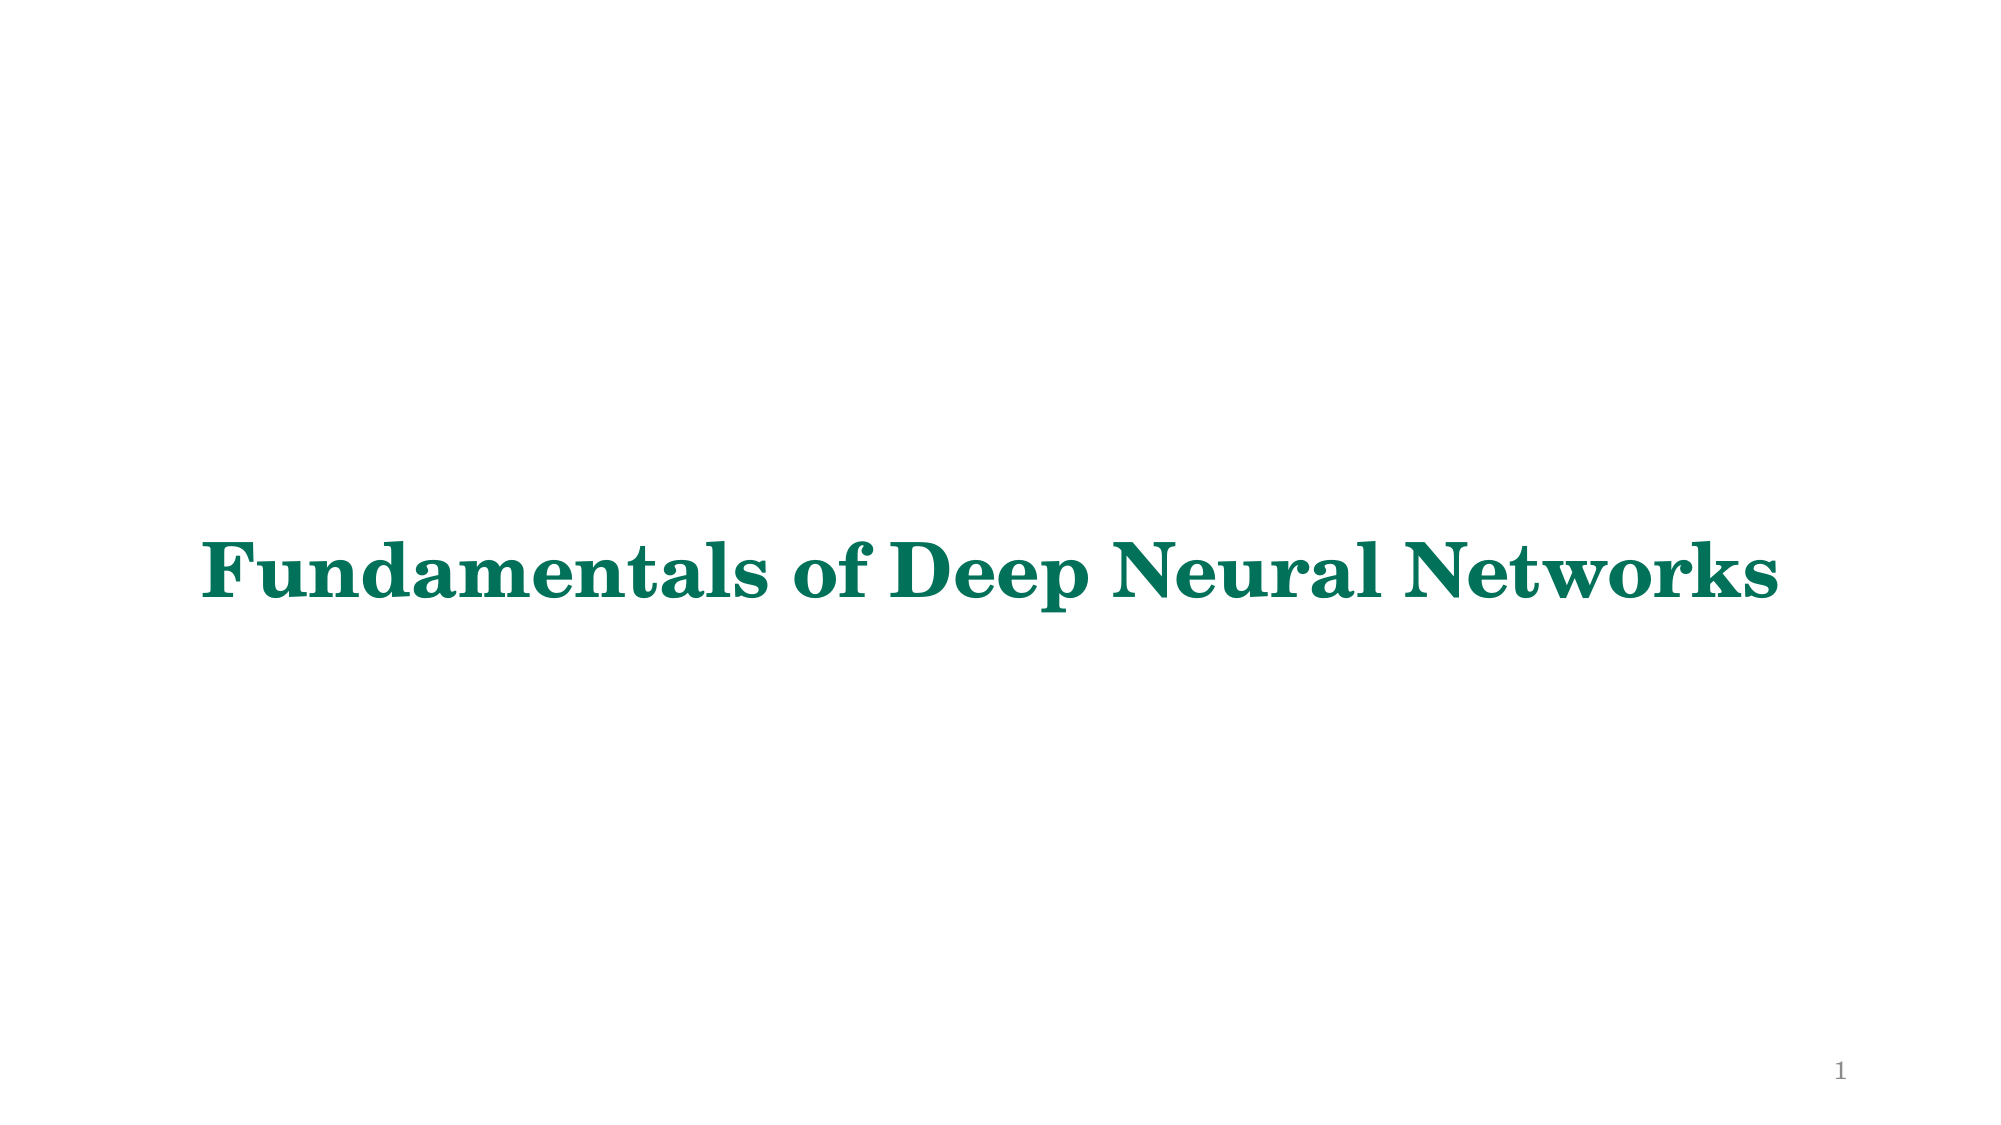

# Fundamentals of Deep Neural Networks
1